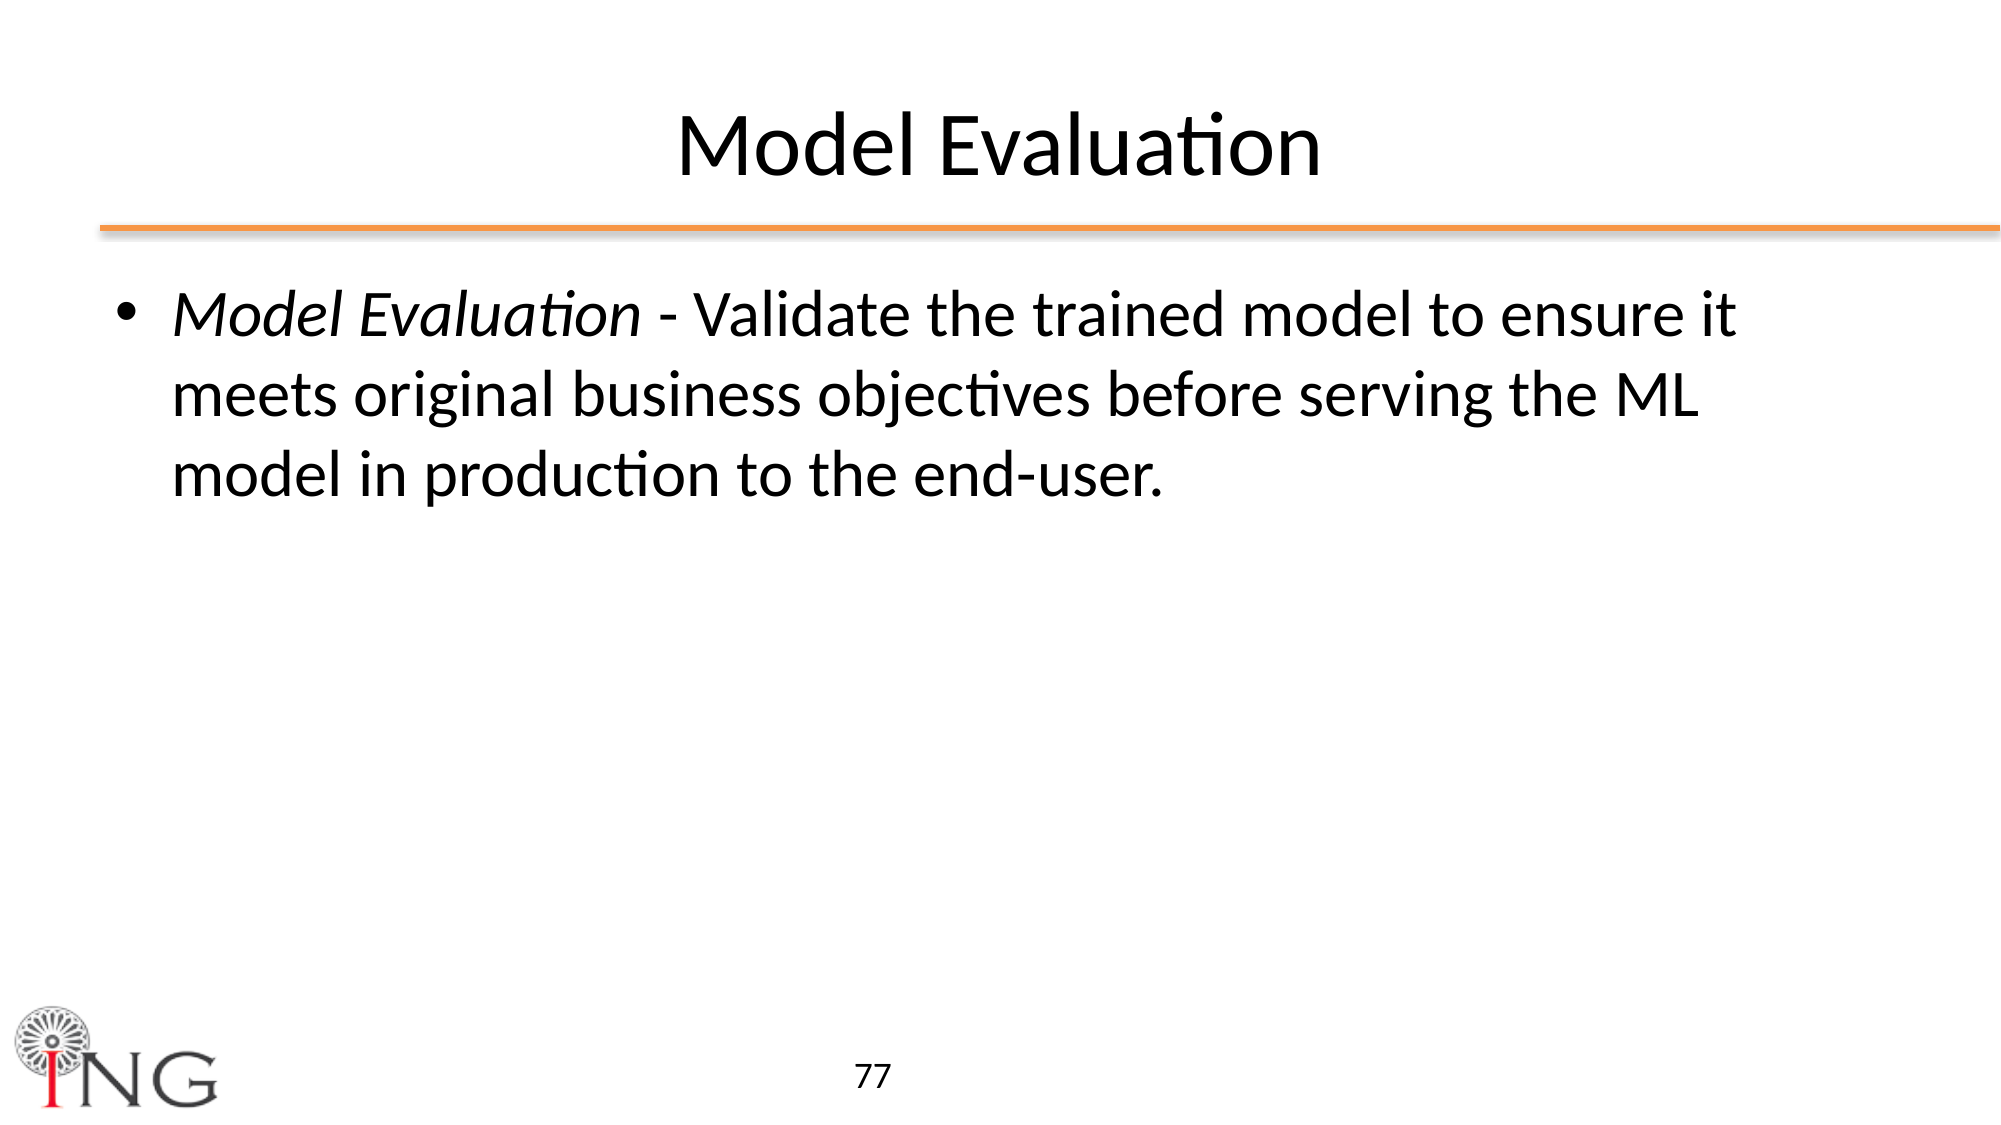

# Model Evaluation
Model Evaluation - Validate the trained model to ensure it meets original business objectives before serving the ML model in production to the end-user.
77